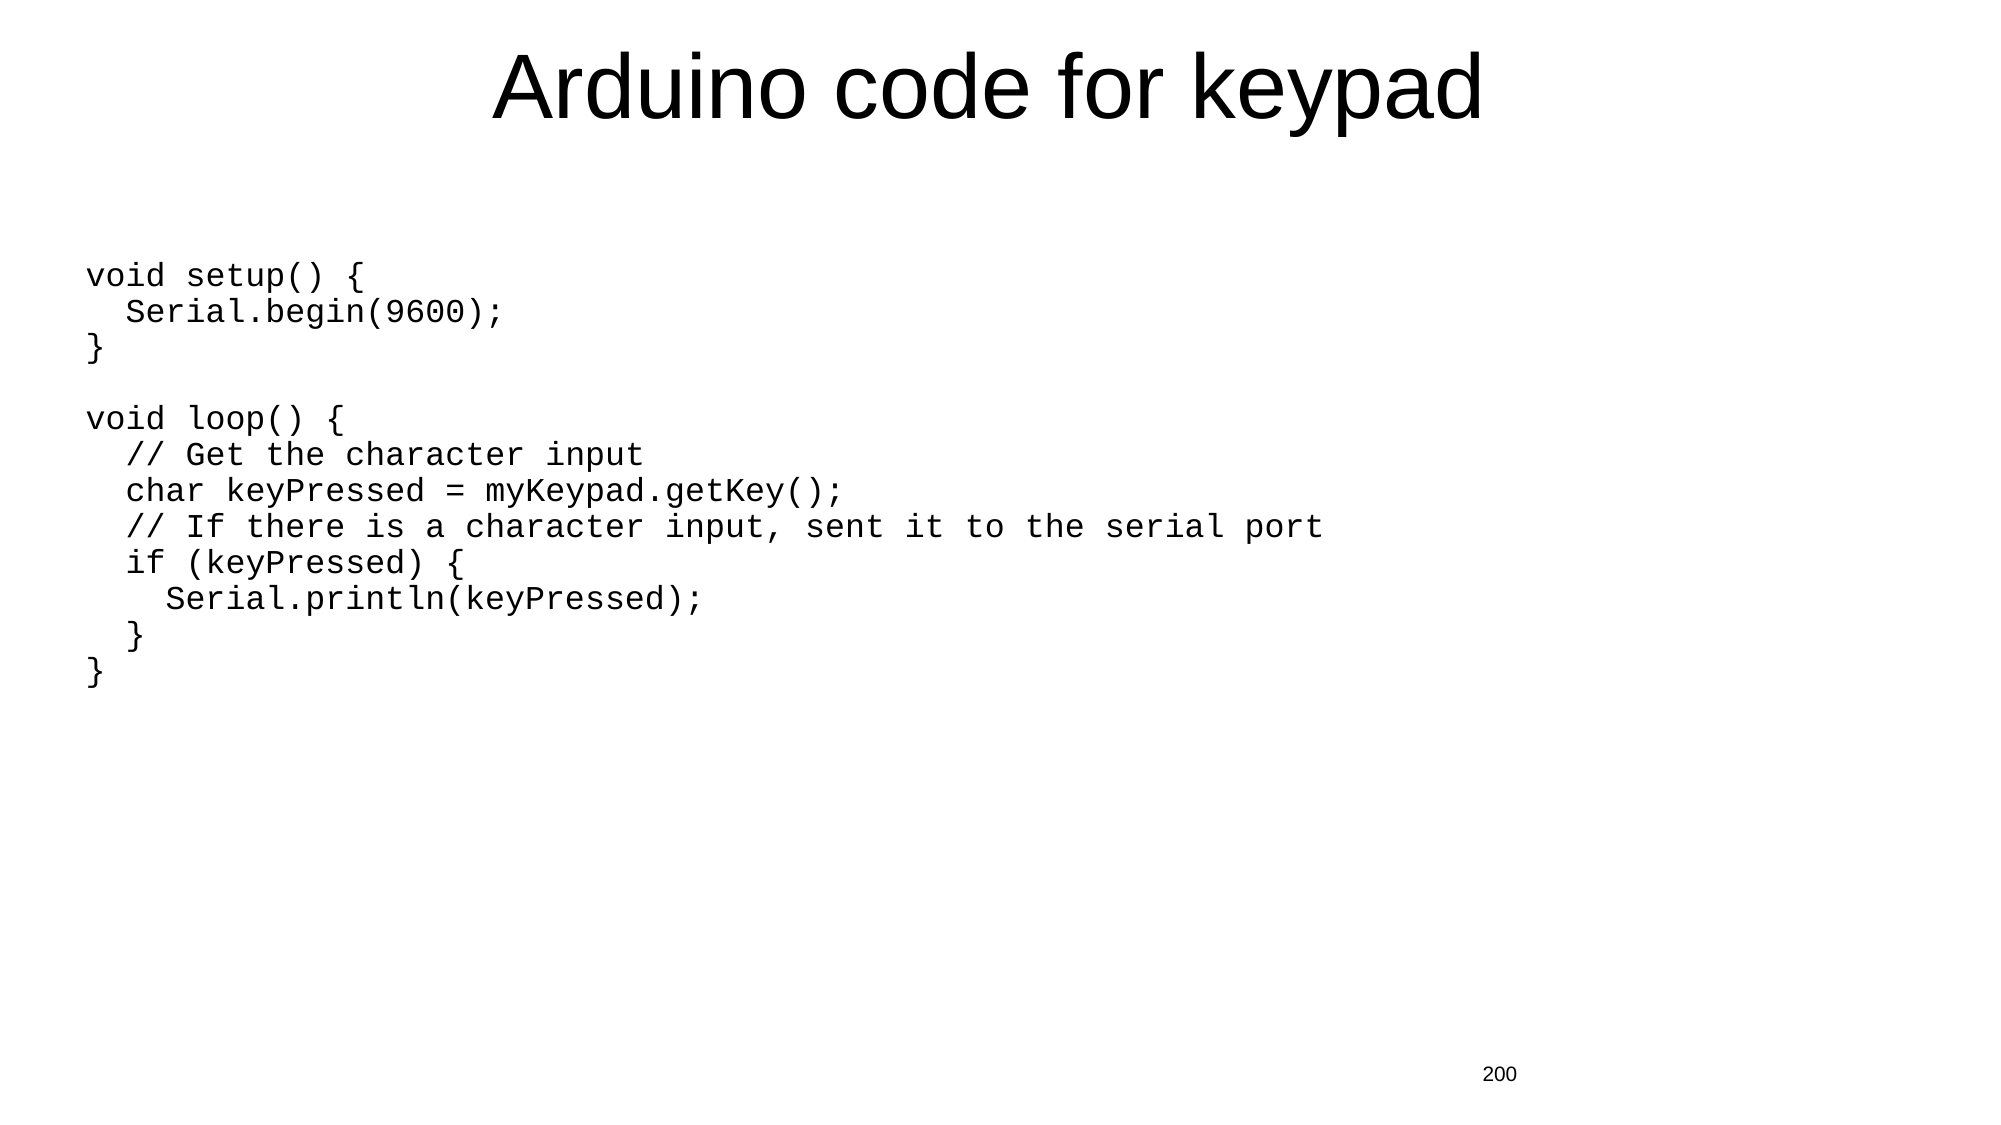

# Arduino code for keypad
void setup() {
  Serial.begin(9600);
}

void loop() {
  // Get the character input
  char keyPressed = myKeypad.getKey();
  // If there is a character input, sent it to the serial port
  if (keyPressed) {
    Serial.println(keyPressed);
  }
}

200